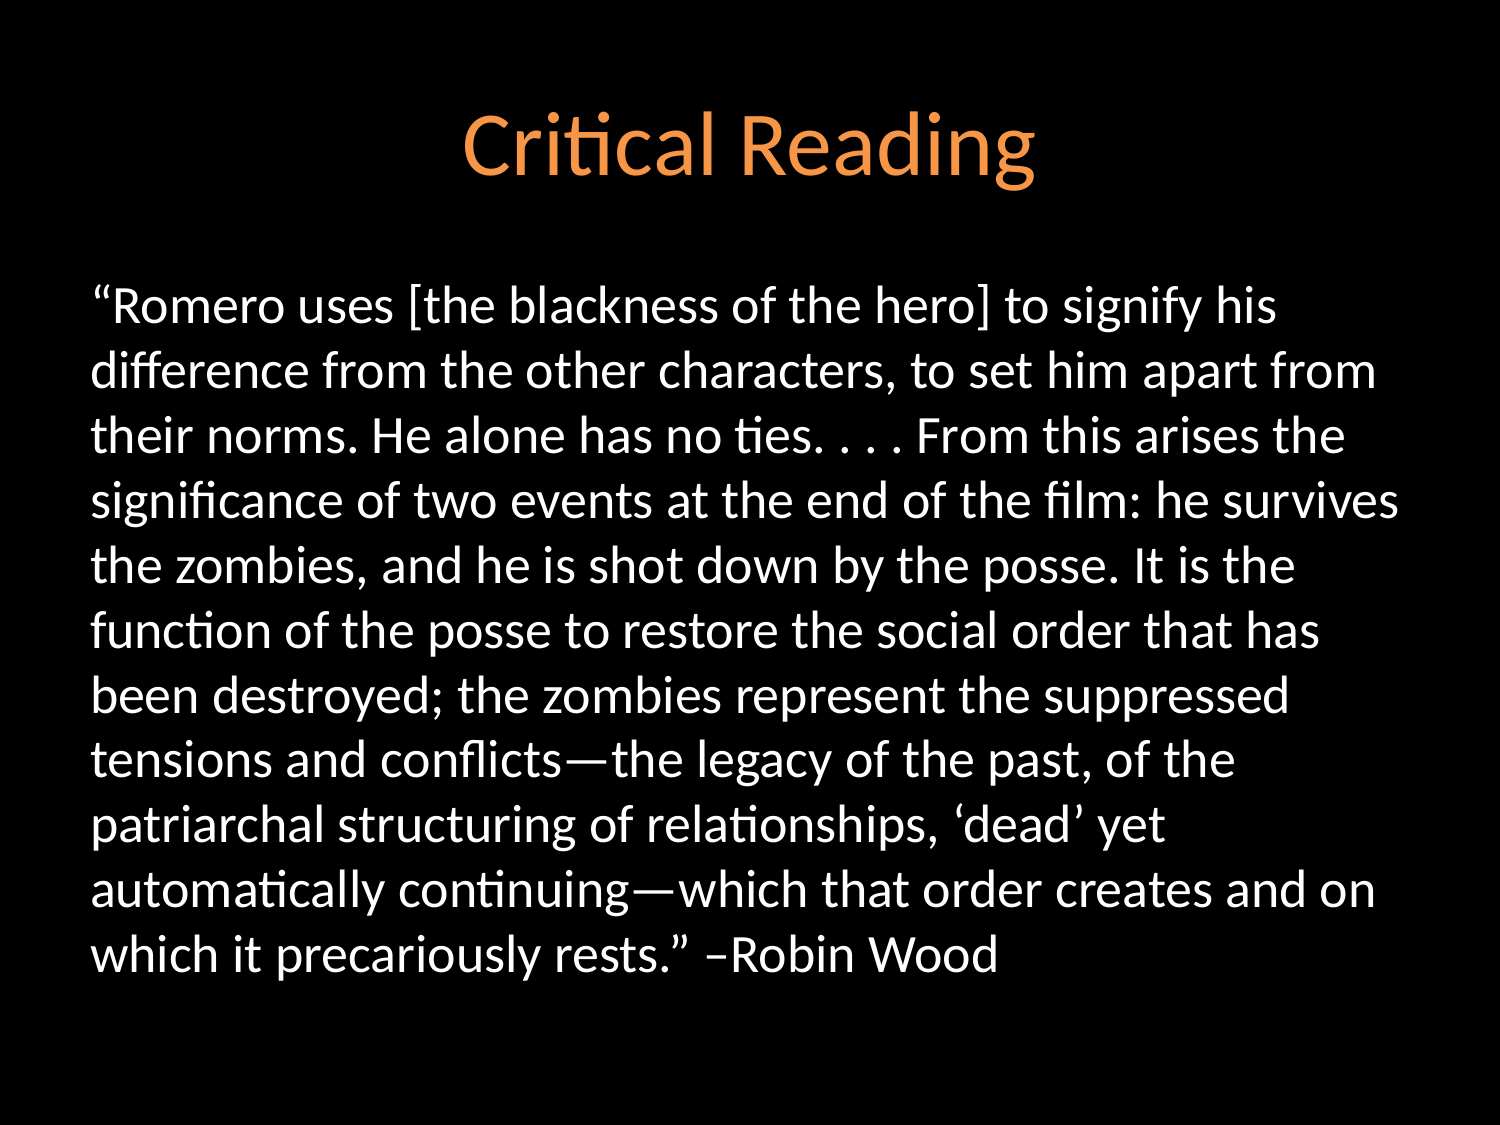

# Critical Reading
“Romero uses [the blackness of the hero] to signify his difference from the other characters, to set him apart from their norms. He alone has no ties. . . . From this arises the significance of two events at the end of the film: he survives the zombies, and he is shot down by the posse. It is the function of the posse to restore the social order that has been destroyed; the zombies represent the suppressed tensions and conflicts—the legacy of the past, of the patriarchal structuring of relationships, ‘dead’ yet automatically continuing—which that order creates and on which it precariously rests.” –Robin Wood